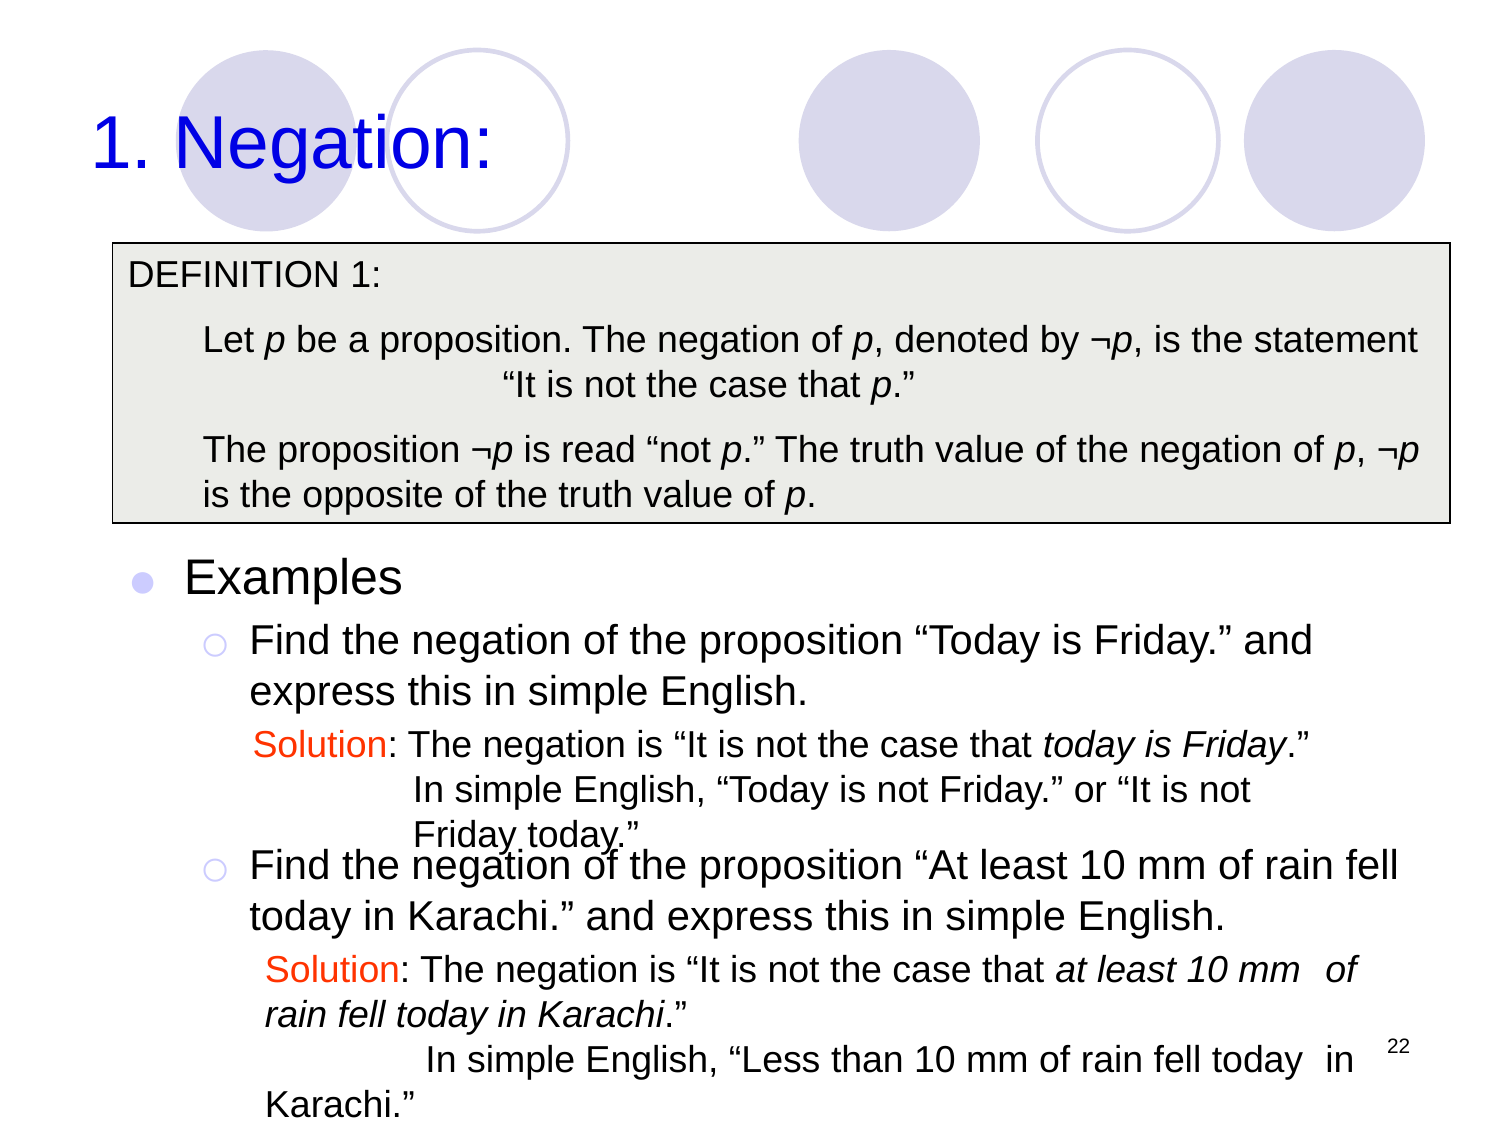

# 1. Negation:
DEFINITION 1:

Let p be a proposition. The negation of p, denoted by ¬p, is the statement 		“It is not the case that p.”

The proposition ¬p is read “not p.” The truth value of the negation of p, ¬p is the opposite of the truth value of p.
Examples
Find the negation of the proposition “Today is Friday.” and express this in simple English.

Find the negation of the proposition “At least 10 mm of rain fell today in Karachi.” and express this in simple English.

Solution: The negation is “It is not the case that today is Friday.”
   	 In simple English, “Today is not Friday.” or “It is not 	   	 Friday today.”
Solution: The negation is “It is not the case that at least 10 mm 	 of rain fell today in Karachi.”
   	 In simple English, “Less than 10 mm of rain fell today 	 in Karachi.”
22